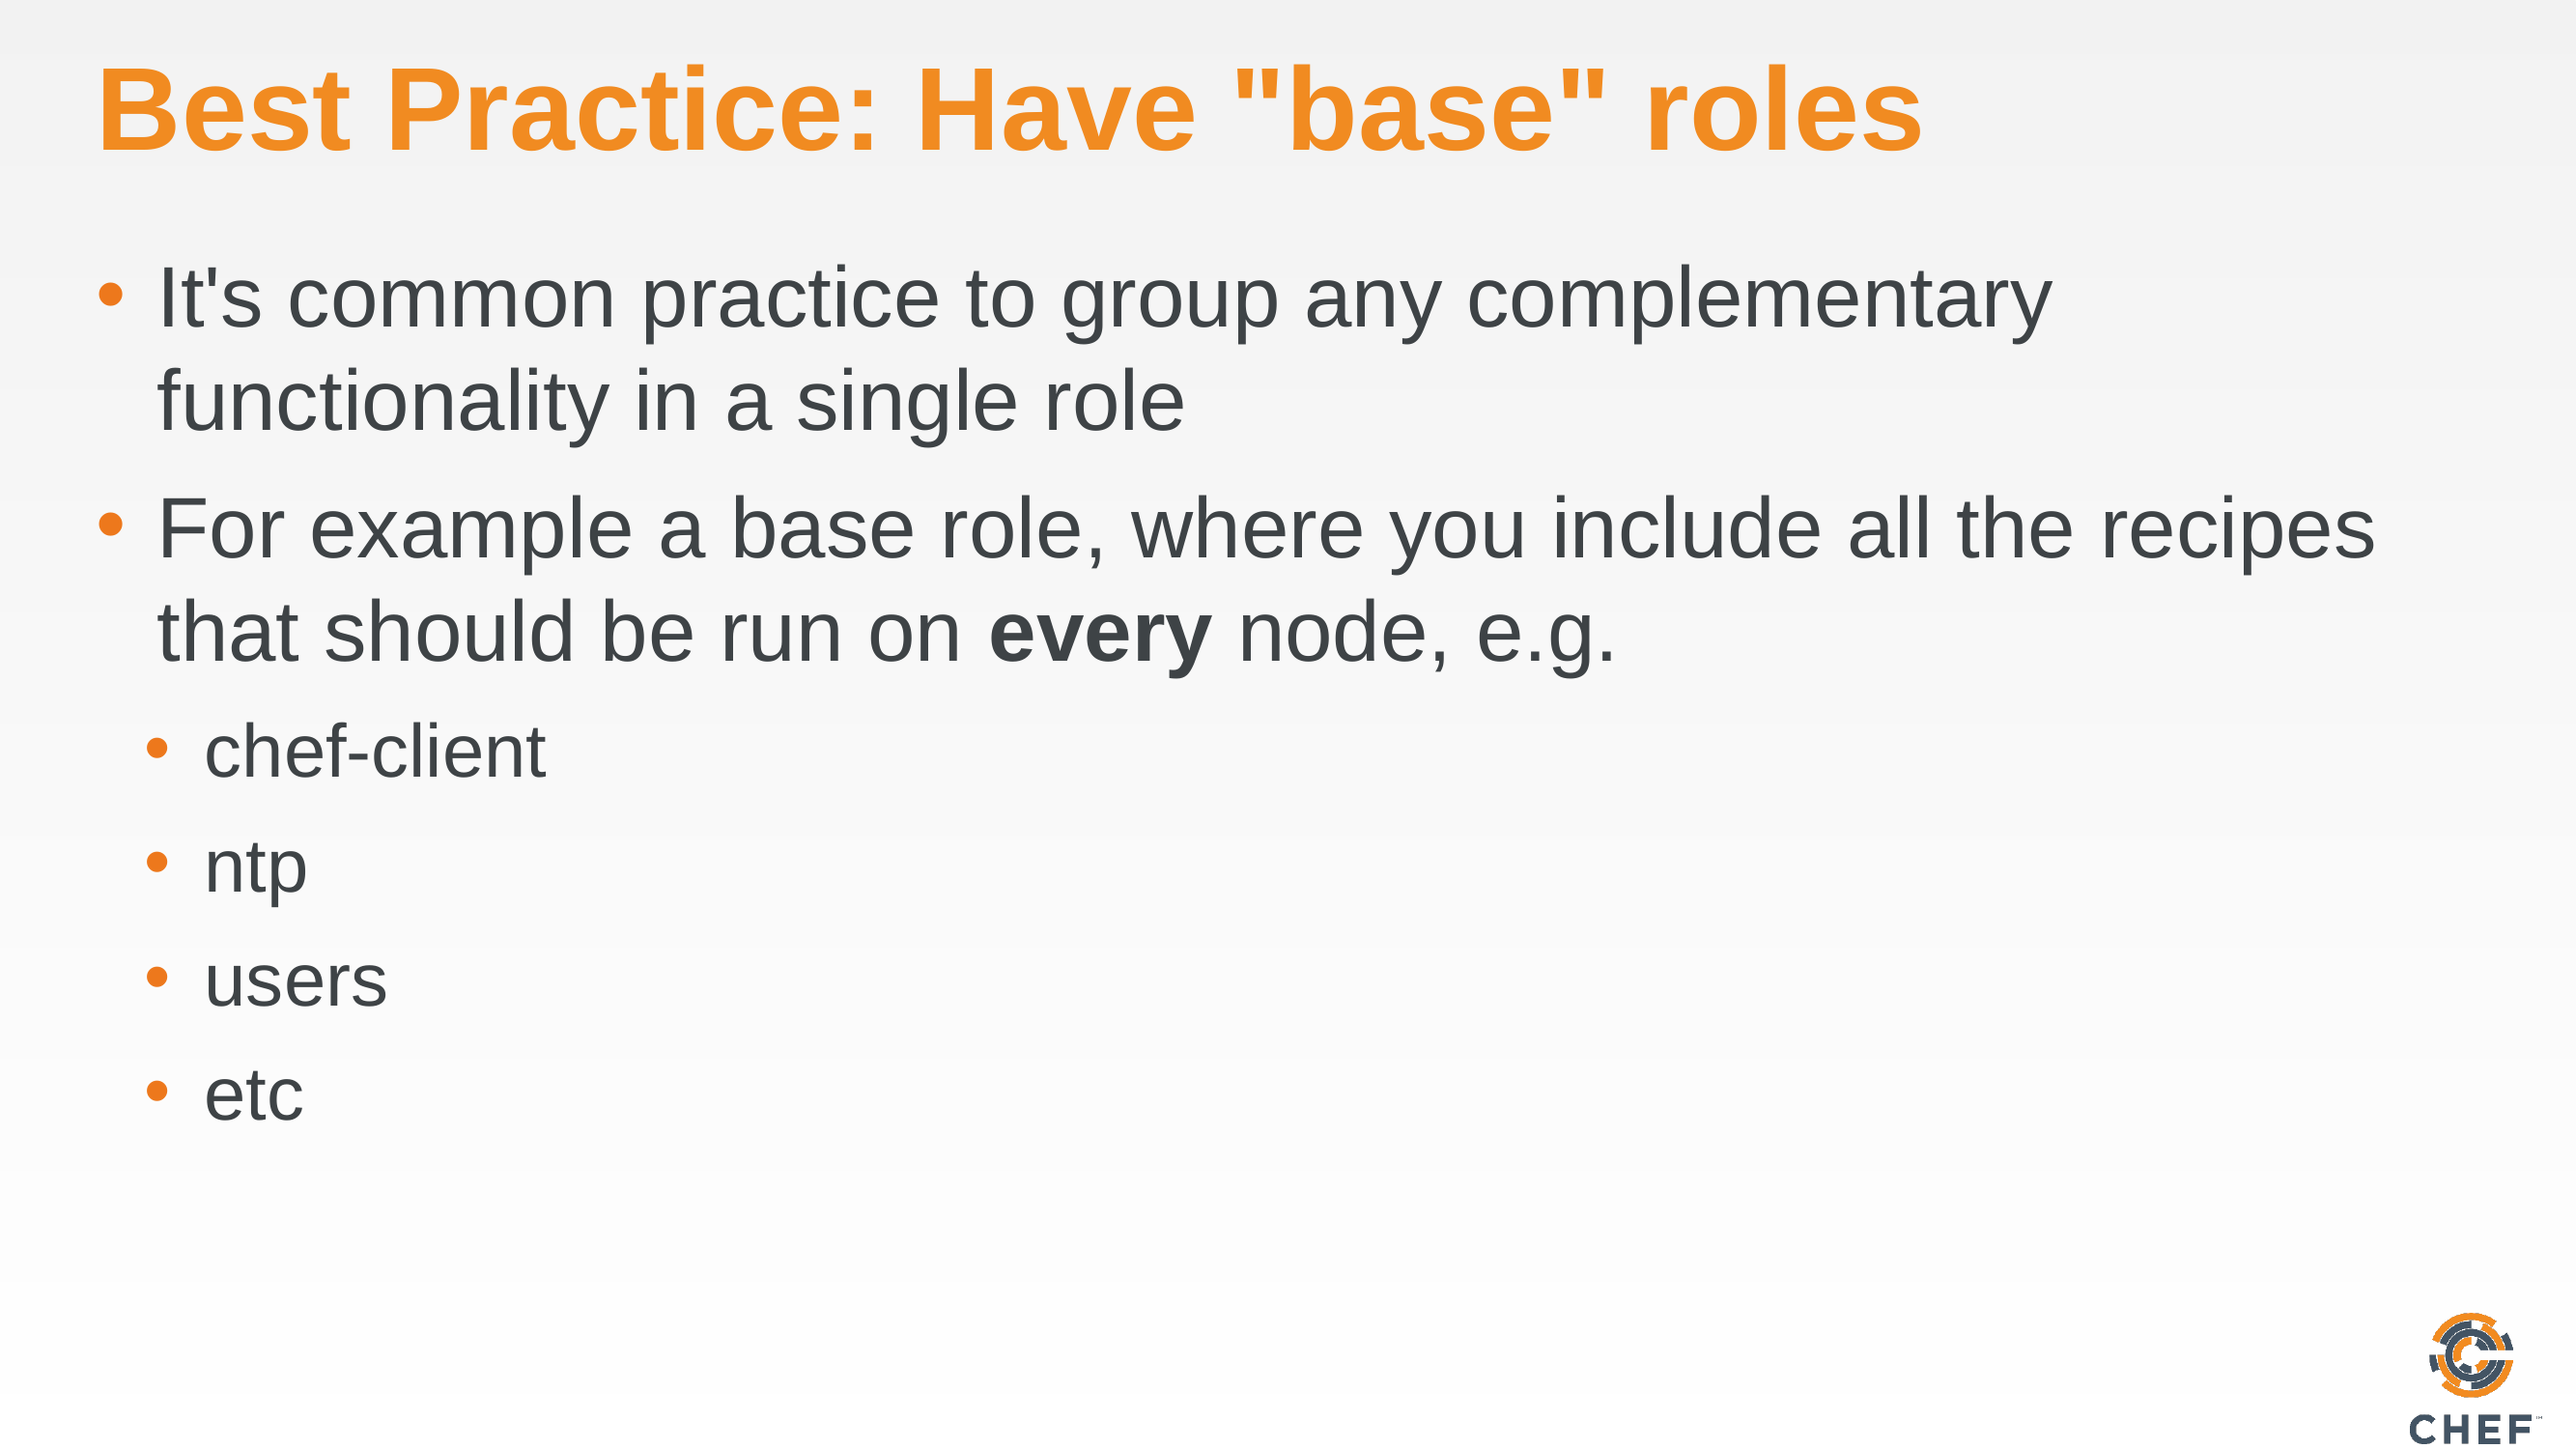

# Best Practice: Have "base" roles
It's common practice to group any complementary functionality in a single role
For example a base role, where you include all the recipes that should be run on every node, e.g.
chef-client
ntp
users
etc